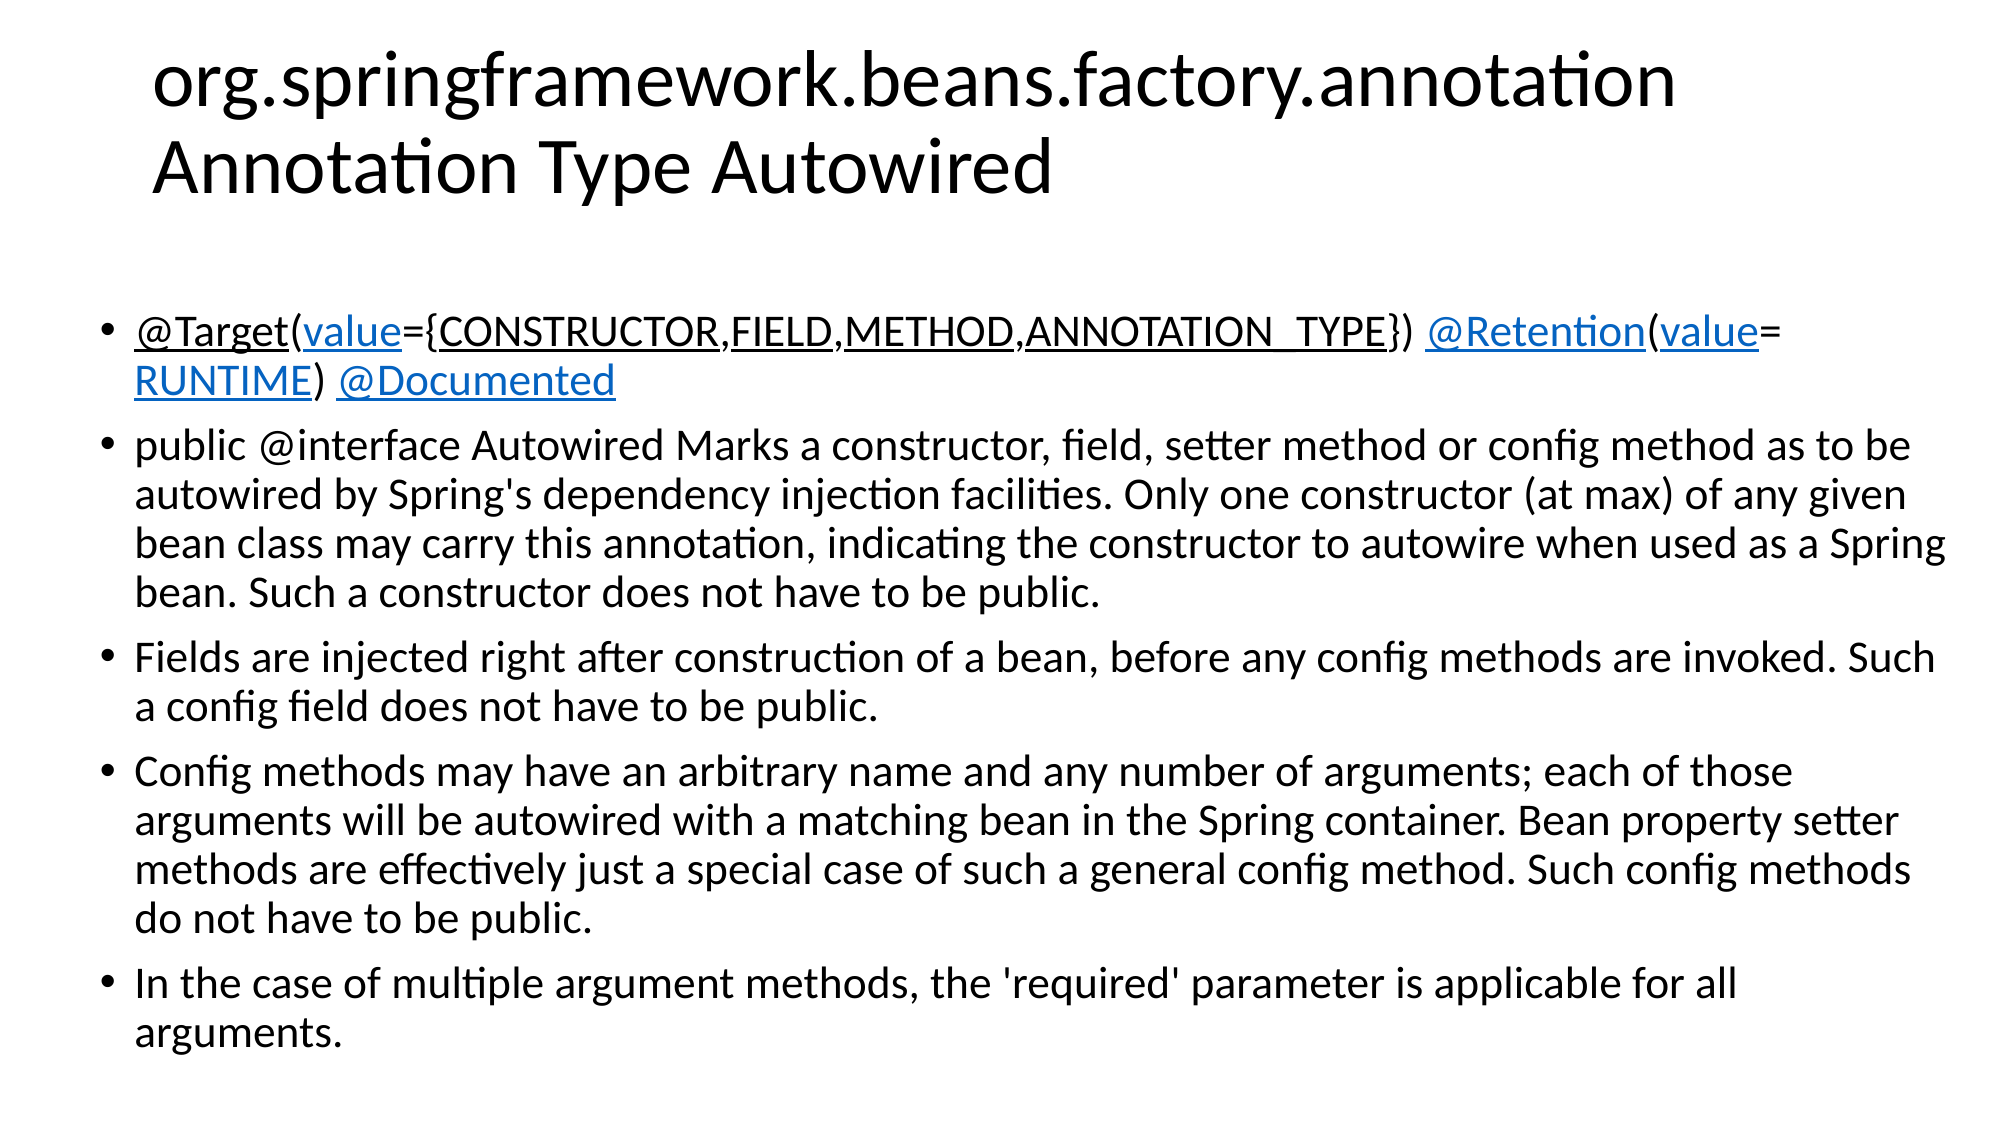

# org.springframework.beans.factory.annotation Annotation Type Autowired
@Target(value={CONSTRUCTOR,FIELD,METHOD,ANNOTATION_TYPE}) @Retention(value=RUNTIME) @Documented
public @interface Autowired Marks a constructor, field, setter method or config method as to be autowired by Spring's dependency injection facilities. Only one constructor (at max) of any given bean class may carry this annotation, indicating the constructor to autowire when used as a Spring bean. Such a constructor does not have to be public.
Fields are injected right after construction of a bean, before any config methods are invoked. Such a config field does not have to be public.
Config methods may have an arbitrary name and any number of arguments; each of those arguments will be autowired with a matching bean in the Spring container. Bean property setter methods are effectively just a special case of such a general config method. Such config methods do not have to be public.
In the case of multiple argument methods, the 'required' parameter is applicable for all arguments.